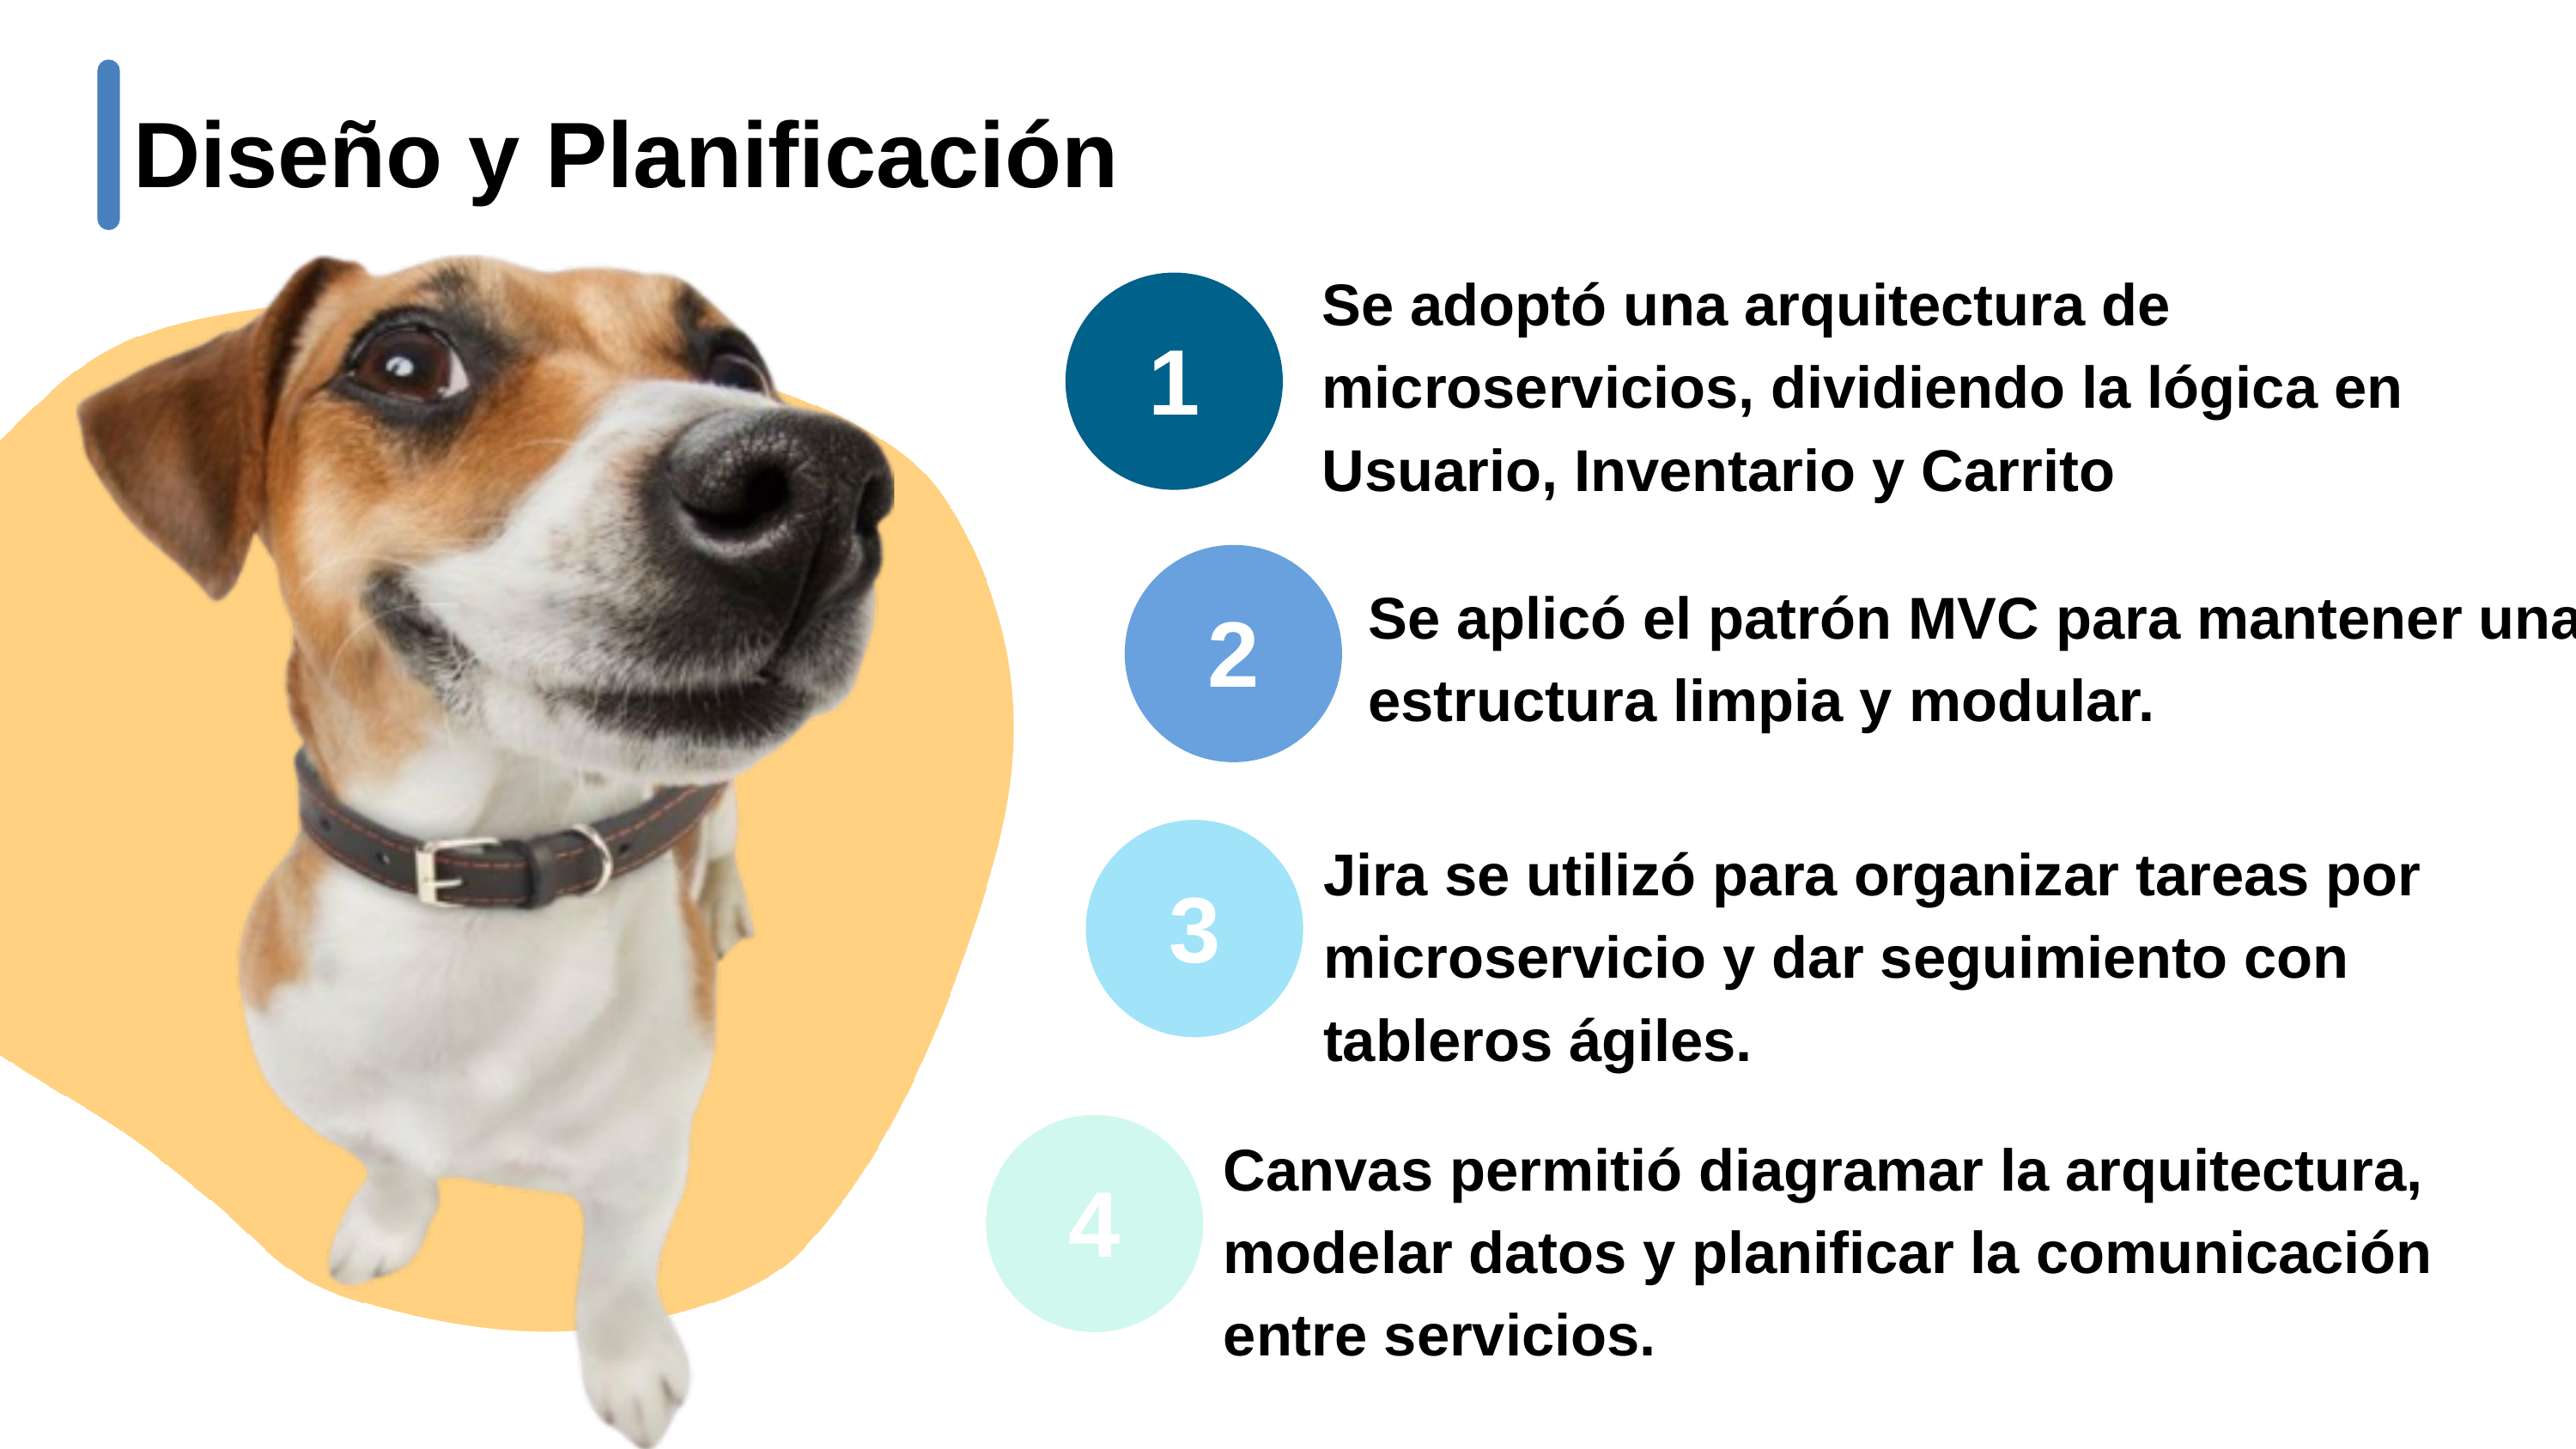

Diseño y Planificación

Se adoptó una arquitectura de microservicios, dividiendo la lógica en Usuario, Inventario y Carrito

1

2
Se aplicó el patrón MVC para mantener una estructura limpia y modular.

3
Jira se utilizó para organizar tareas por microservicio y dar seguimiento con tableros ágiles.

4
Canvas permitió diagramar la arquitectura, modelar datos y planificar la comunicación entre servicios.